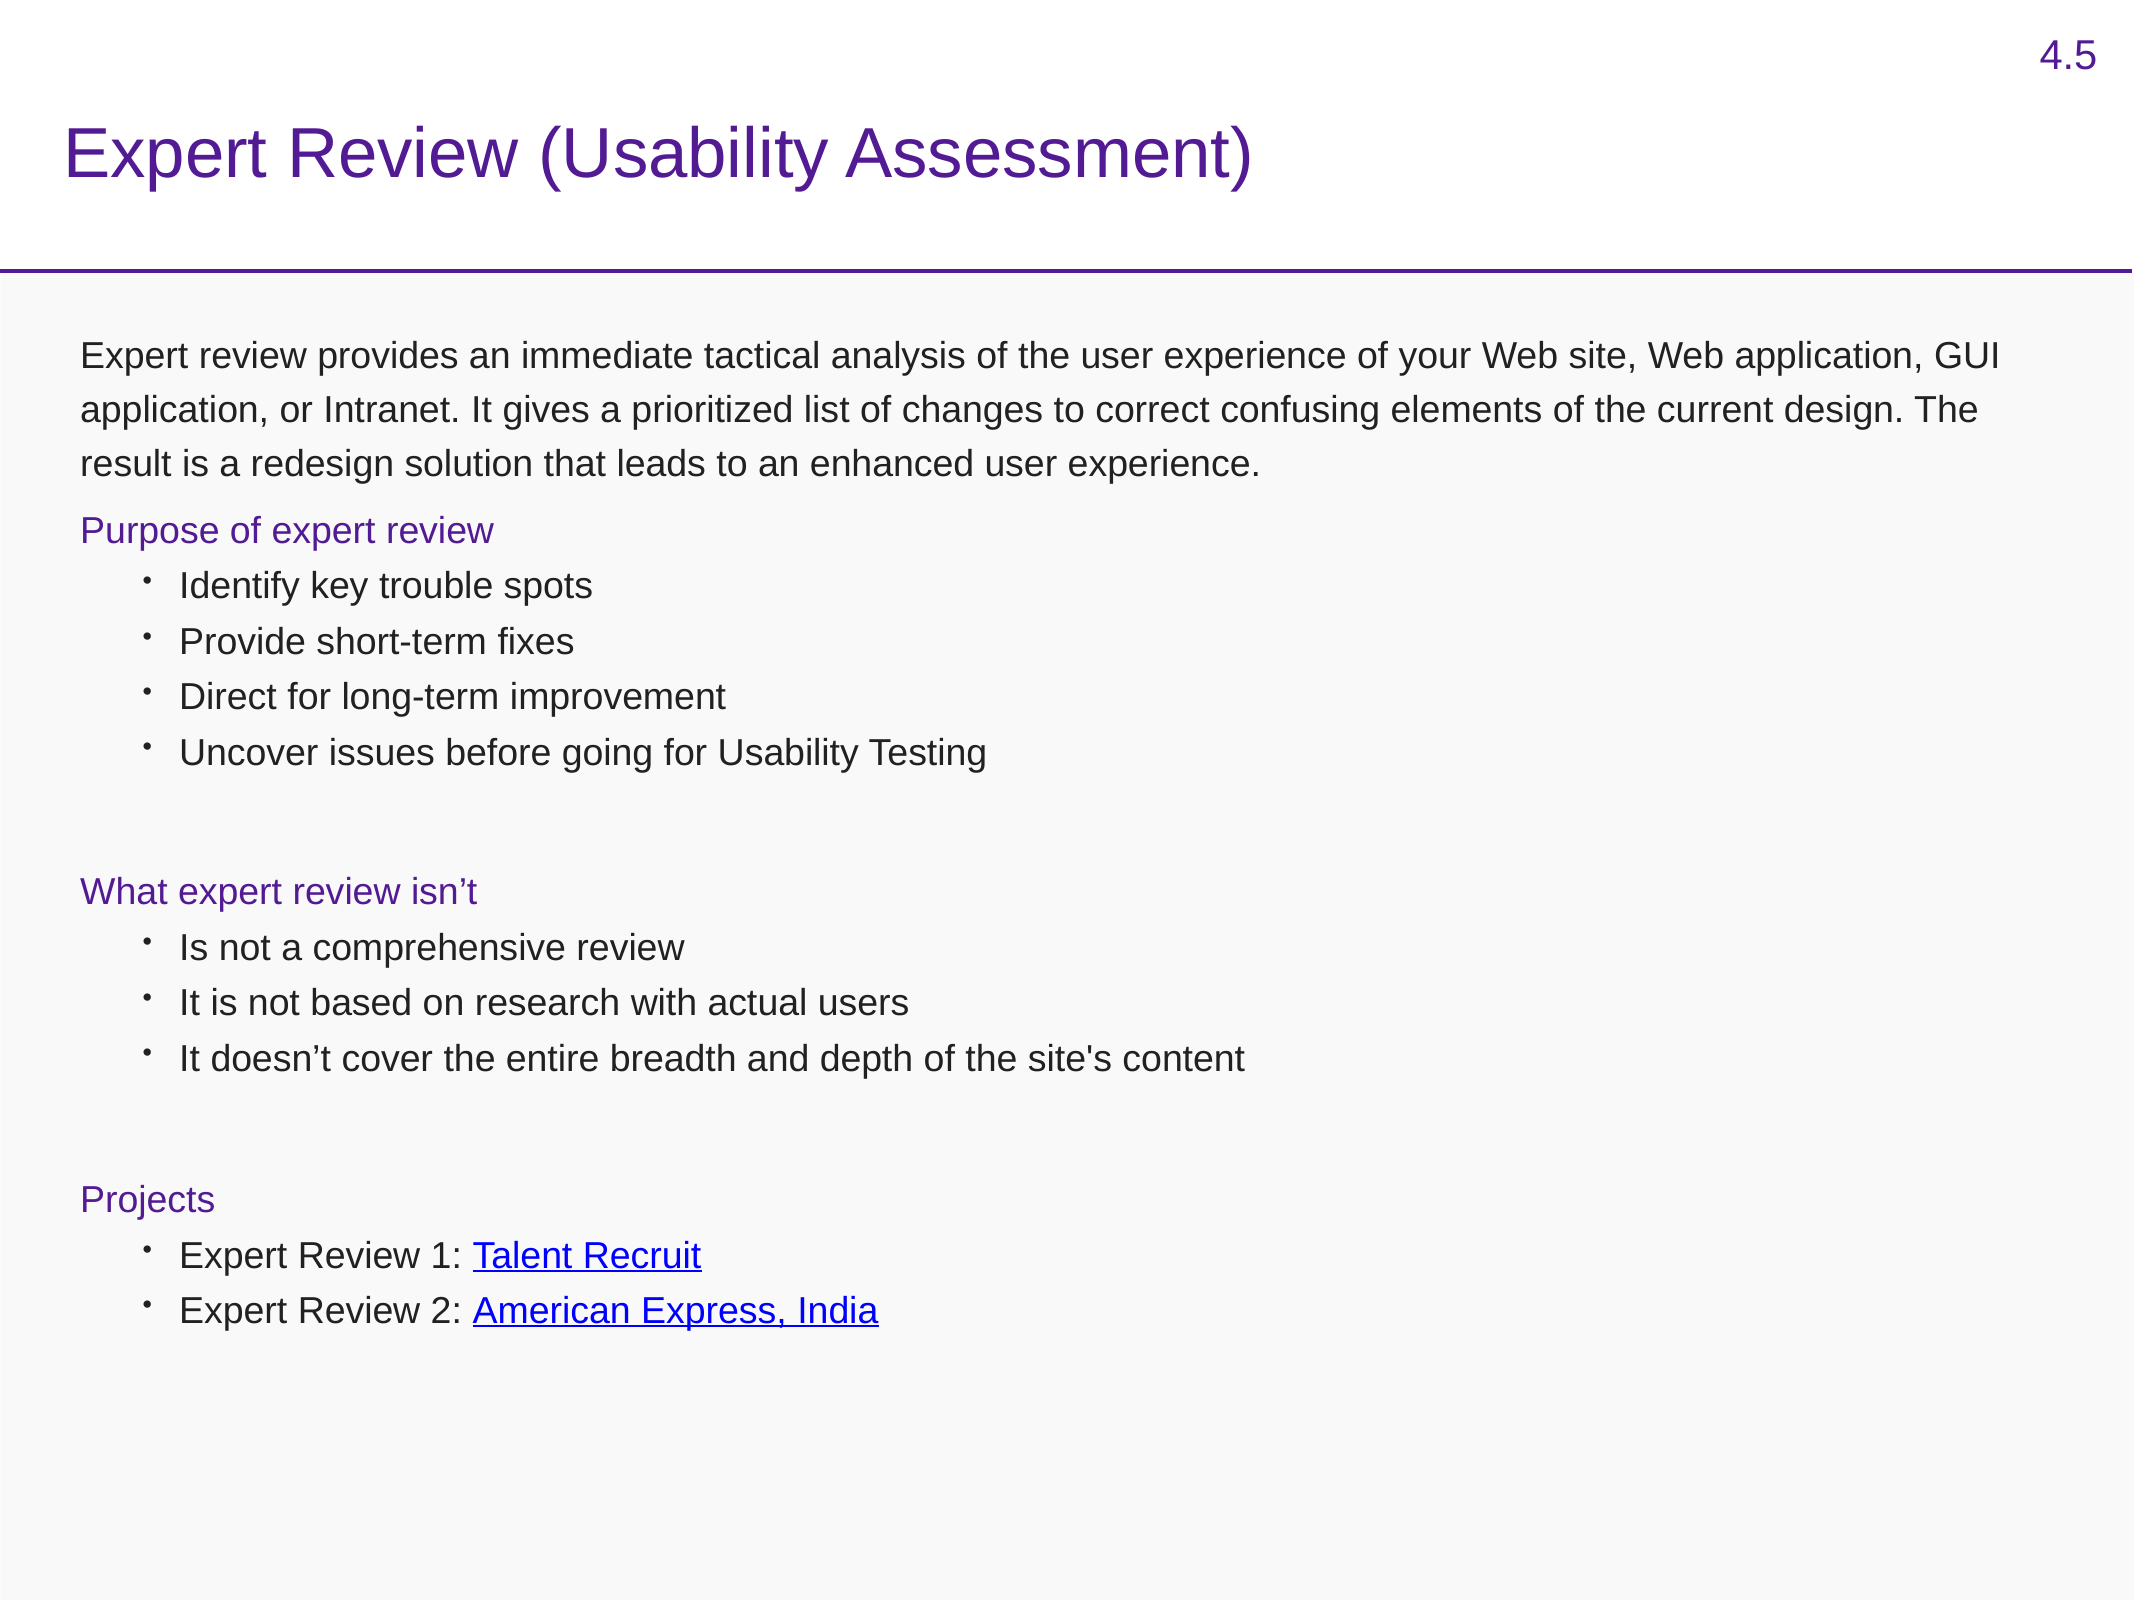

4.5
Expert Review (Usability Assessment)

Expert review provides an immediate tactical analysis of the user experience of your Web site, Web application, GUI application, or Intranet. It gives a prioritized list of changes to correct confusing elements of the current design. The result is a redesign solution that leads to an enhanced user experience.
Purpose of expert review
Identify key trouble spots
Provide short-term fixes
Direct for long-term improvement
Uncover issues before going for Usability Testing

What expert review isn’t
Is not a comprehensive review
It is not based on research with actual users
It doesn’t cover the entire breadth and depth of the site's content

Projects
Expert Review 1: Talent Recruit
Expert Review 2: American Express, India